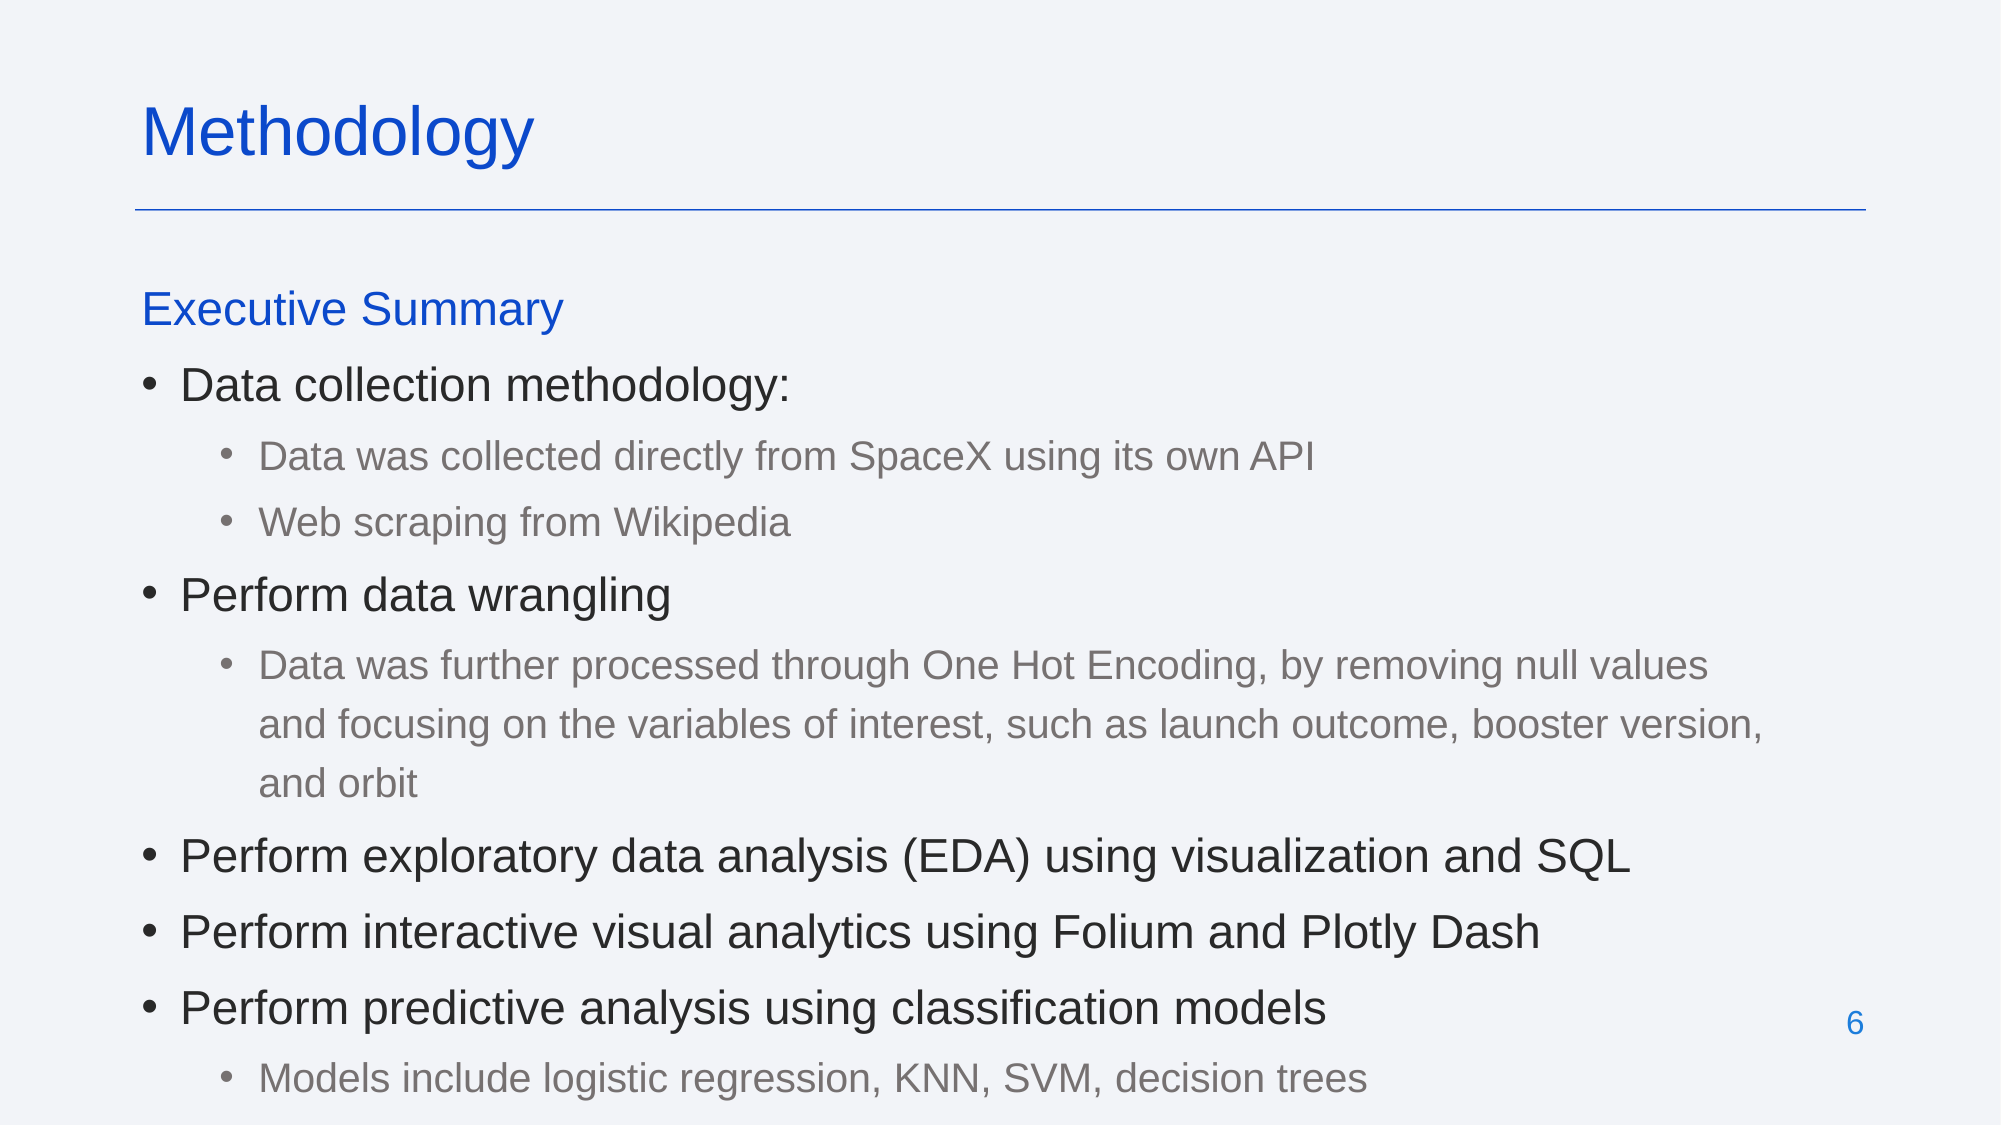

Methodology
Executive Summary
Data collection methodology:
Data was collected directly from SpaceX using its own API
Web scraping from Wikipedia
Perform data wrangling
Data was further processed through One Hot Encoding, by removing null values and focusing on the variables of interest, such as launch outcome, booster version, and orbit
Perform exploratory data analysis (EDA) using visualization and SQL
Perform interactive visual analytics using Folium and Plotly Dash
Perform predictive analysis using classification models
Models include logistic regression, KNN, SVM, decision trees

6